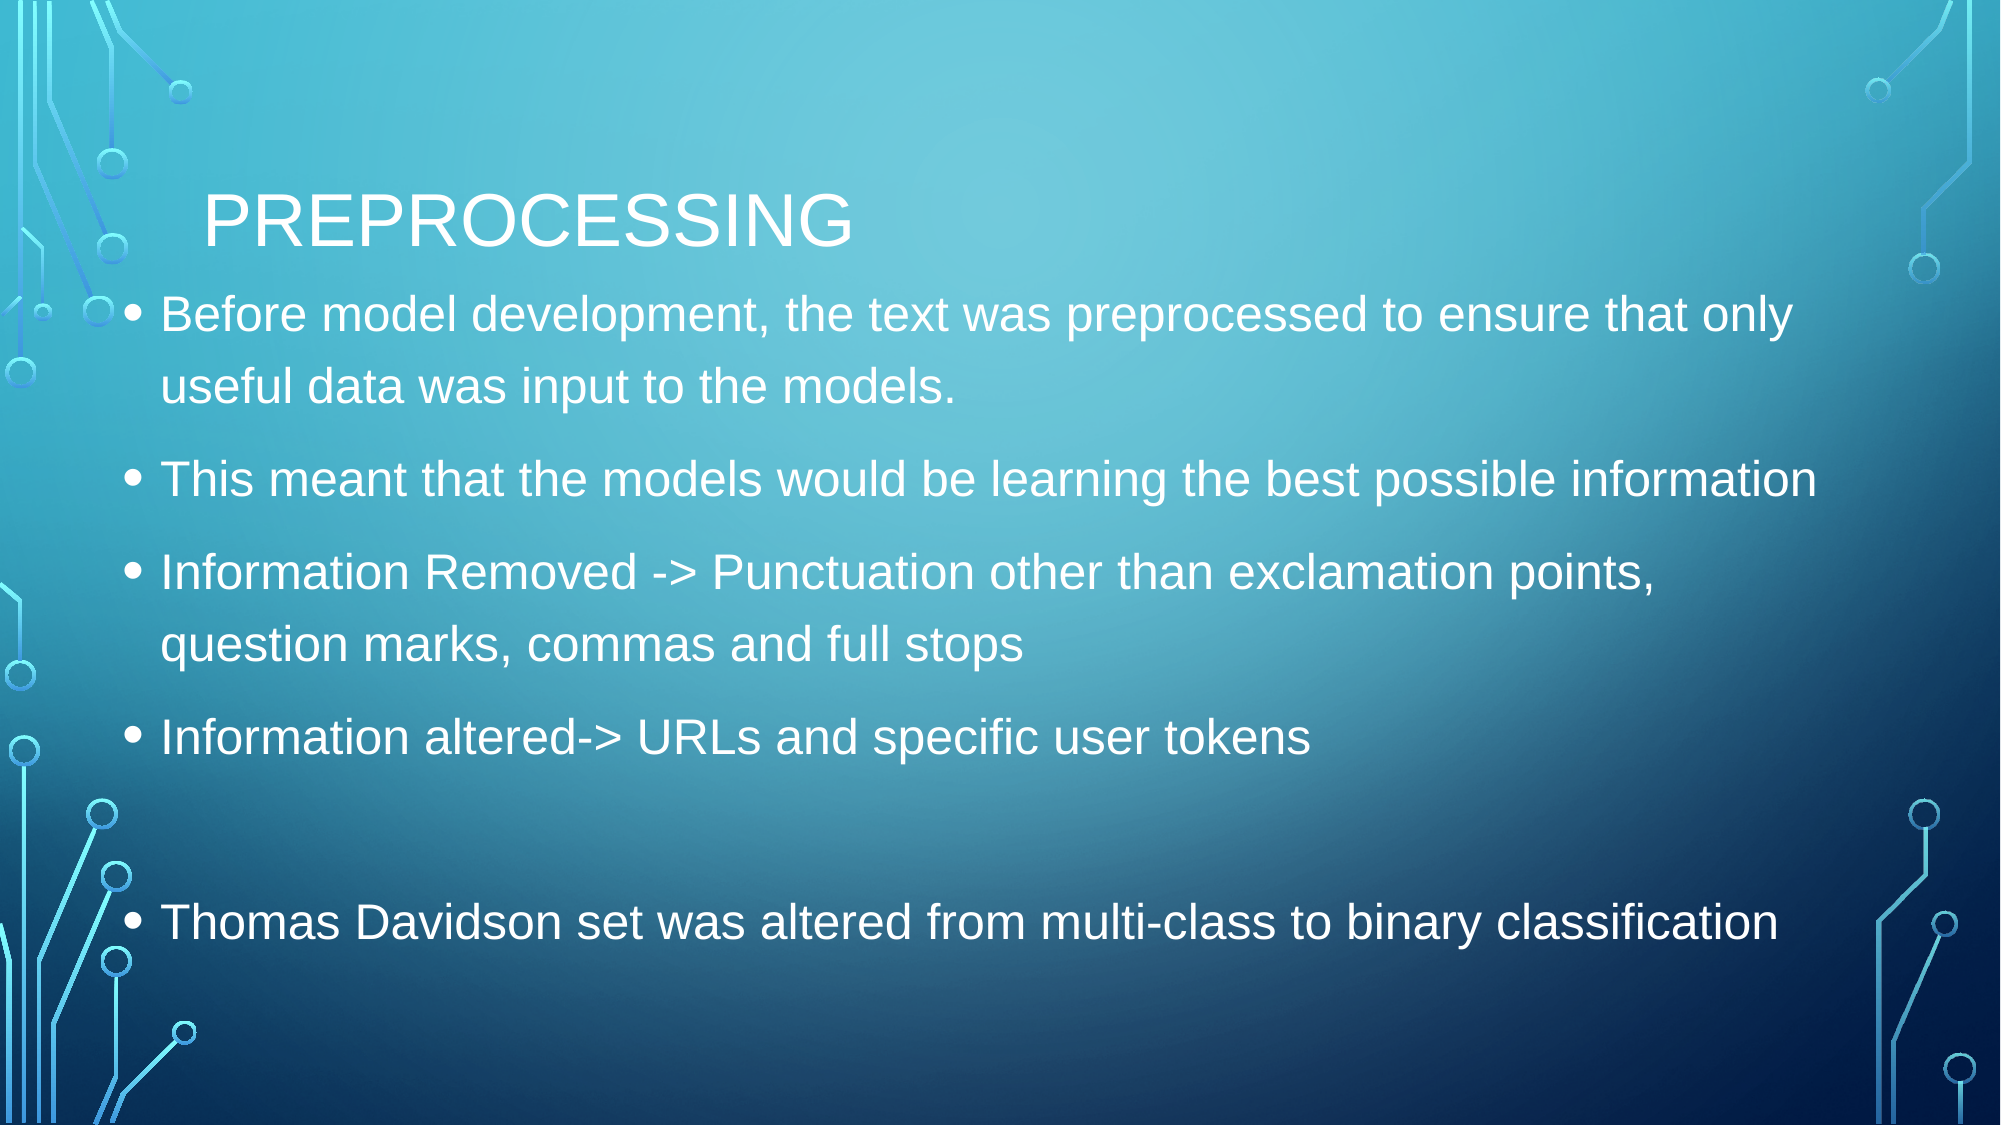

# Preprocessing
Before model development, the text was preprocessed to ensure that only useful data was input to the models.
This meant that the models would be learning the best possible information
Information Removed -> Punctuation other than exclamation points, question marks, commas and full stops
Information altered-> URLs and specific user tokens

Thomas Davidson set was altered from multi-class to binary classification